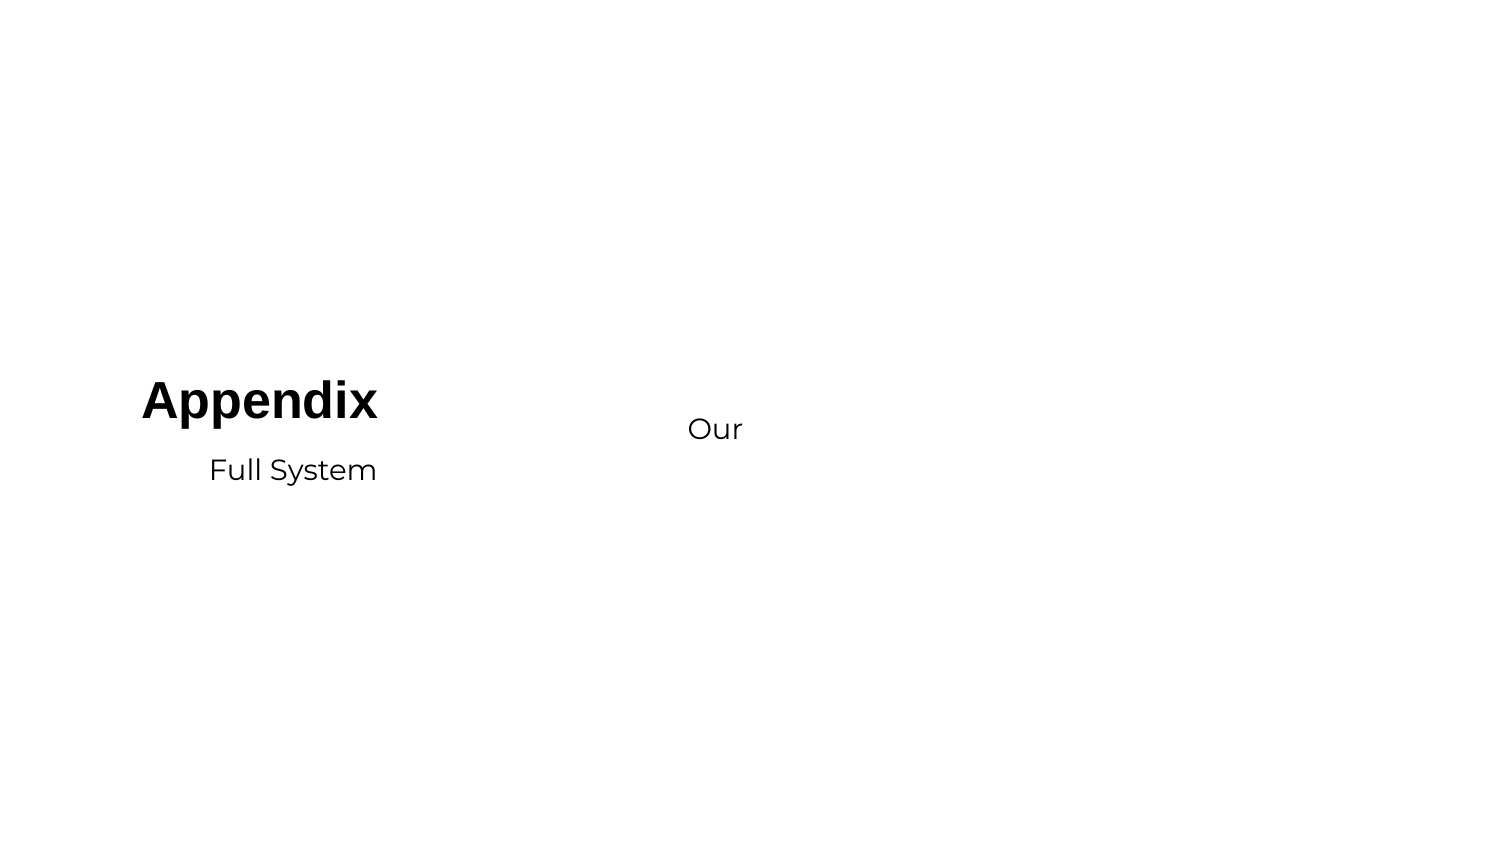

# Appendix
Our Design System
Full System